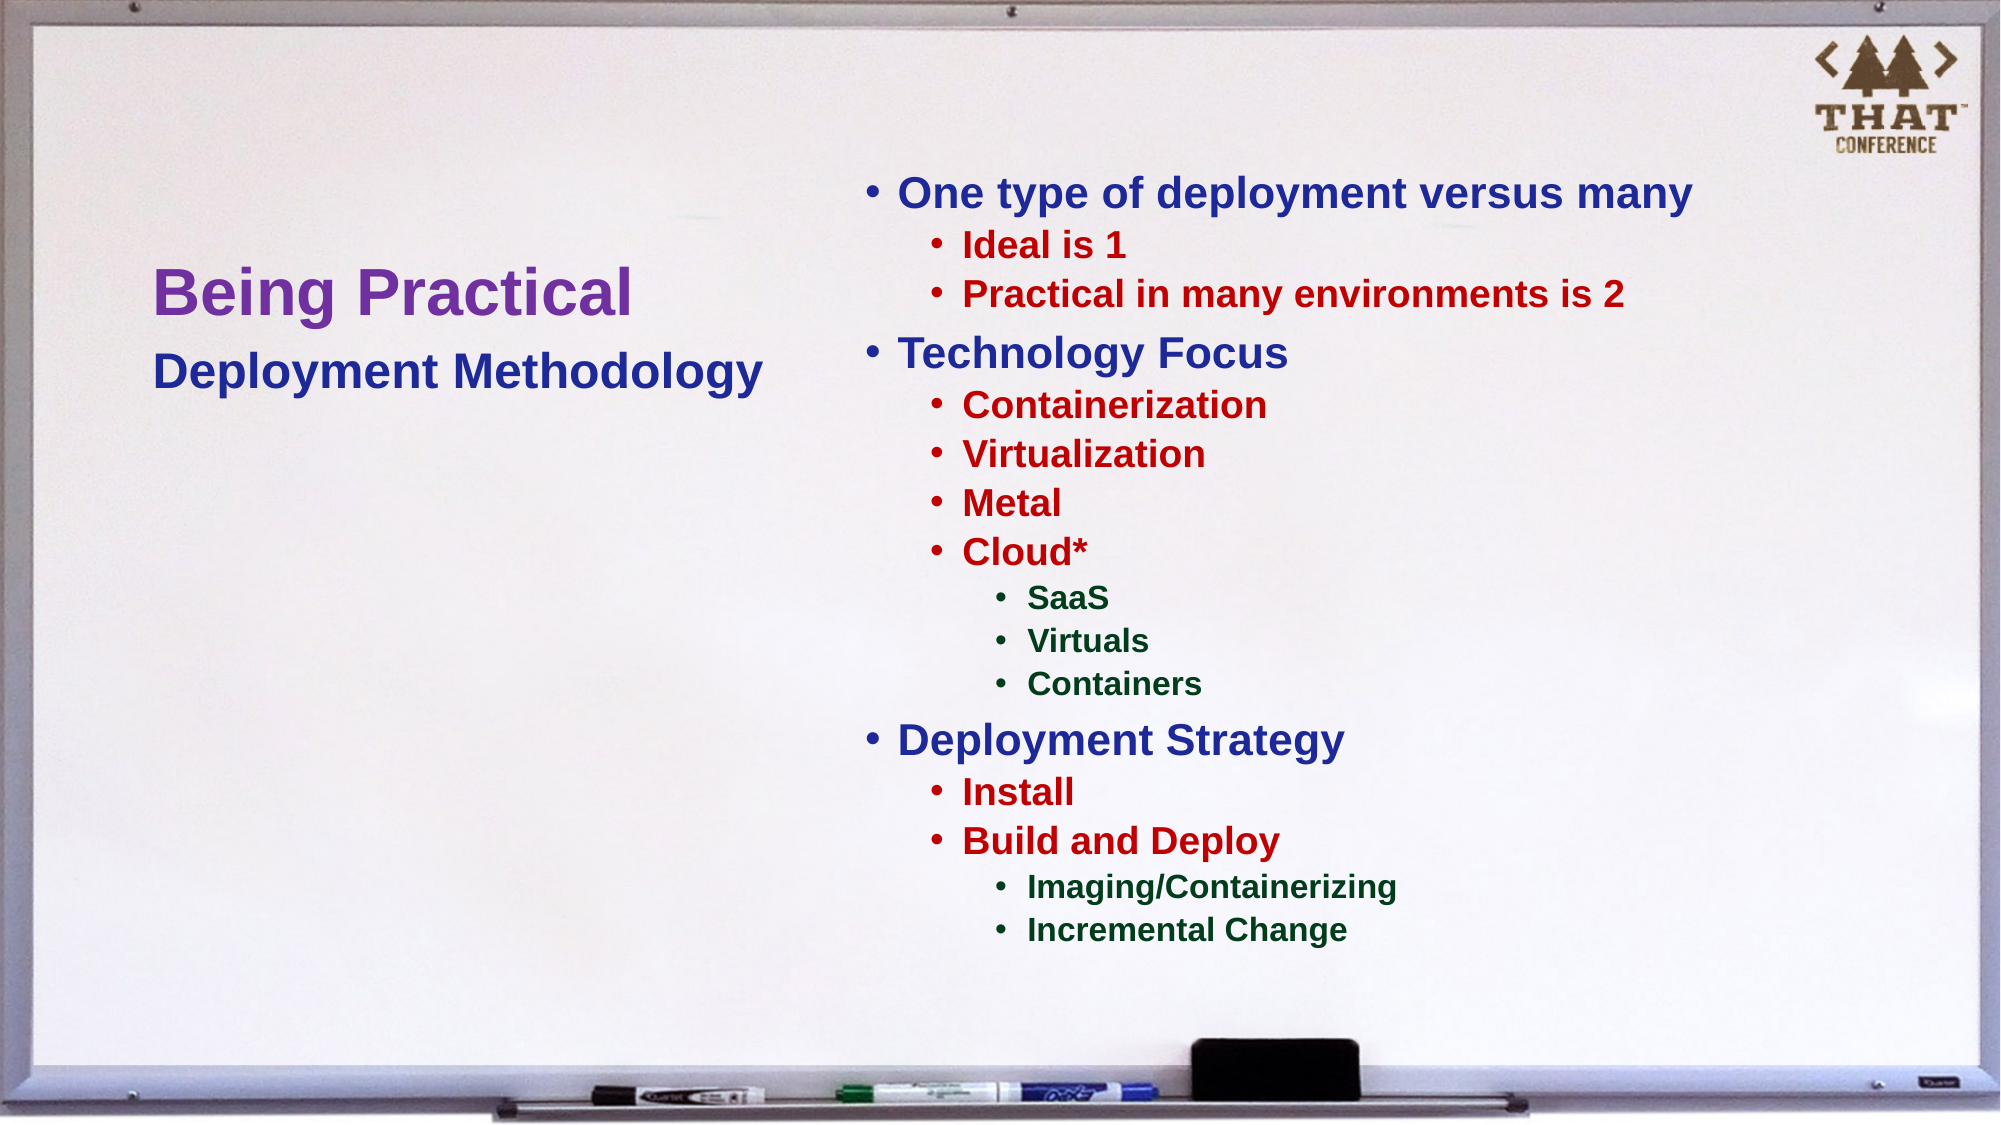

# Being Practical
One type of deployment versus many
Ideal is 1
Practical in many environments is 2
Technology Focus
Containerization
Virtualization
Metal
Cloud*
SaaS
Virtuals
Containers
Deployment Strategy
Install
Build and Deploy
Imaging/Containerizing
Incremental Change
Deployment Methodology